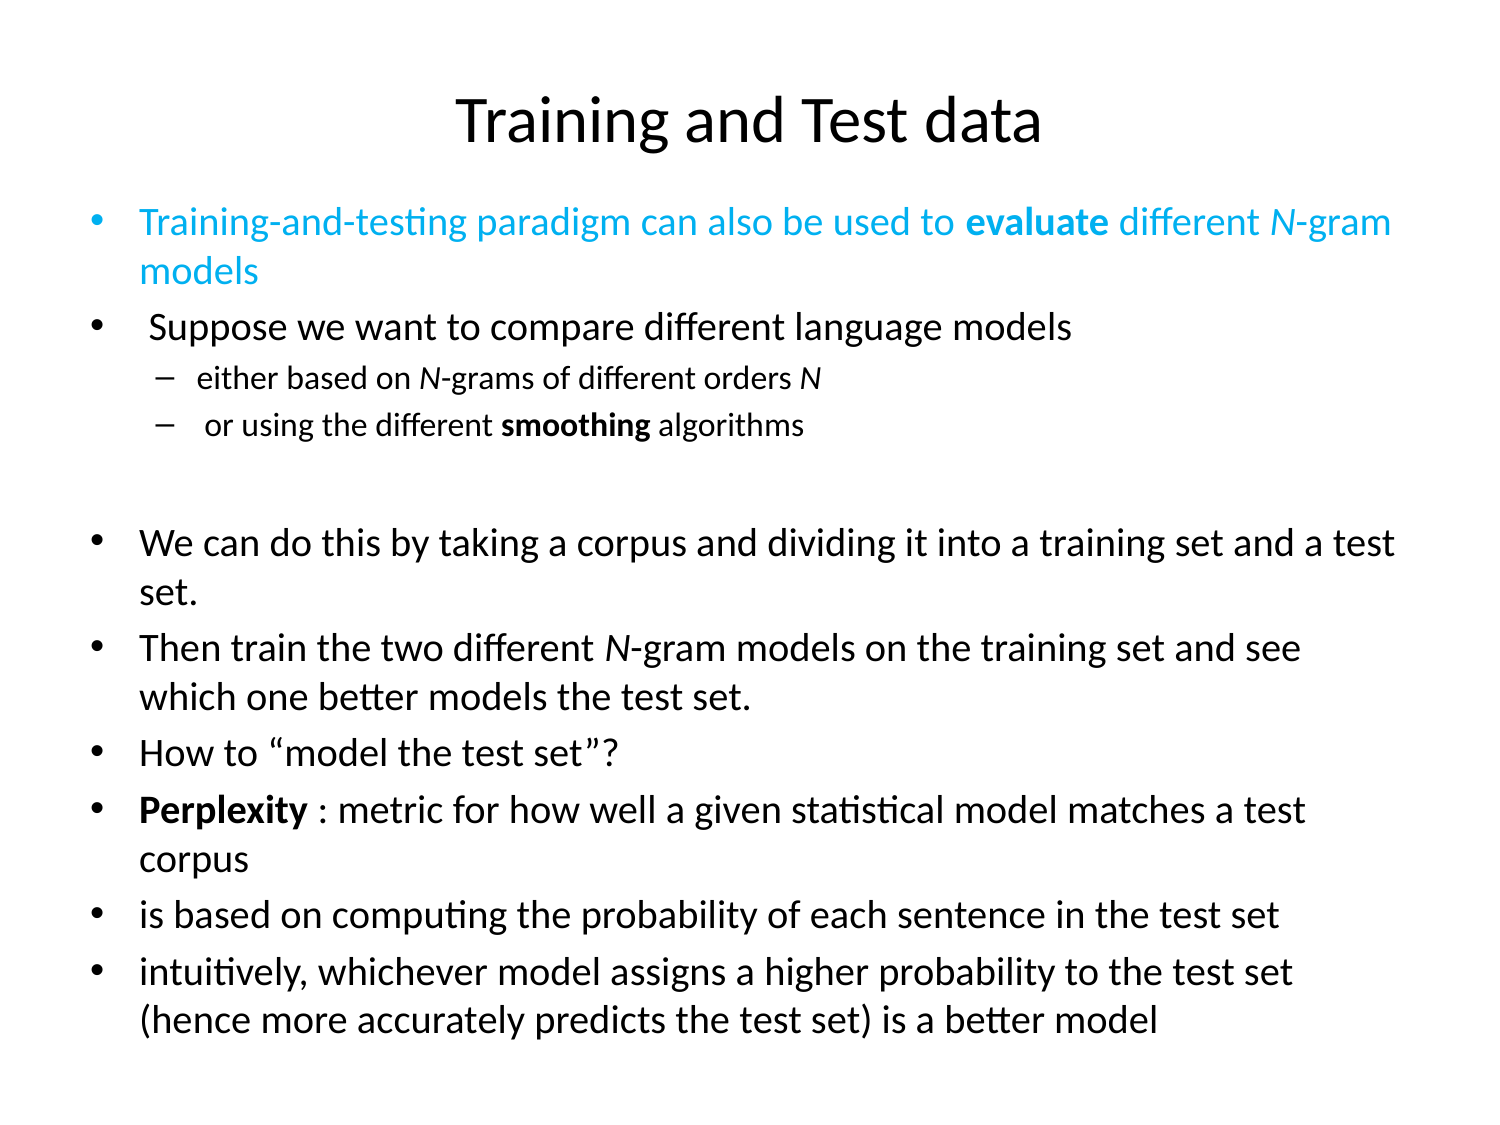

# Training and Test data
Training-and-testing paradigm can also be used to evaluate different N-gram models
 Suppose we want to compare different language models
either based on N-grams of different orders N
 or using the different smoothing algorithms

We can do this by taking a corpus and dividing it into a training set and a test set.
Then train the two different N-gram models on the training set and see which one better models the test set.
How to “model the test set”?
Perplexity : metric for how well a given statistical model matches a test corpus
is based on computing the probability of each sentence in the test set
intuitively, whichever model assigns a higher probability to the test set (hence more accurately predicts the test set) is a better model